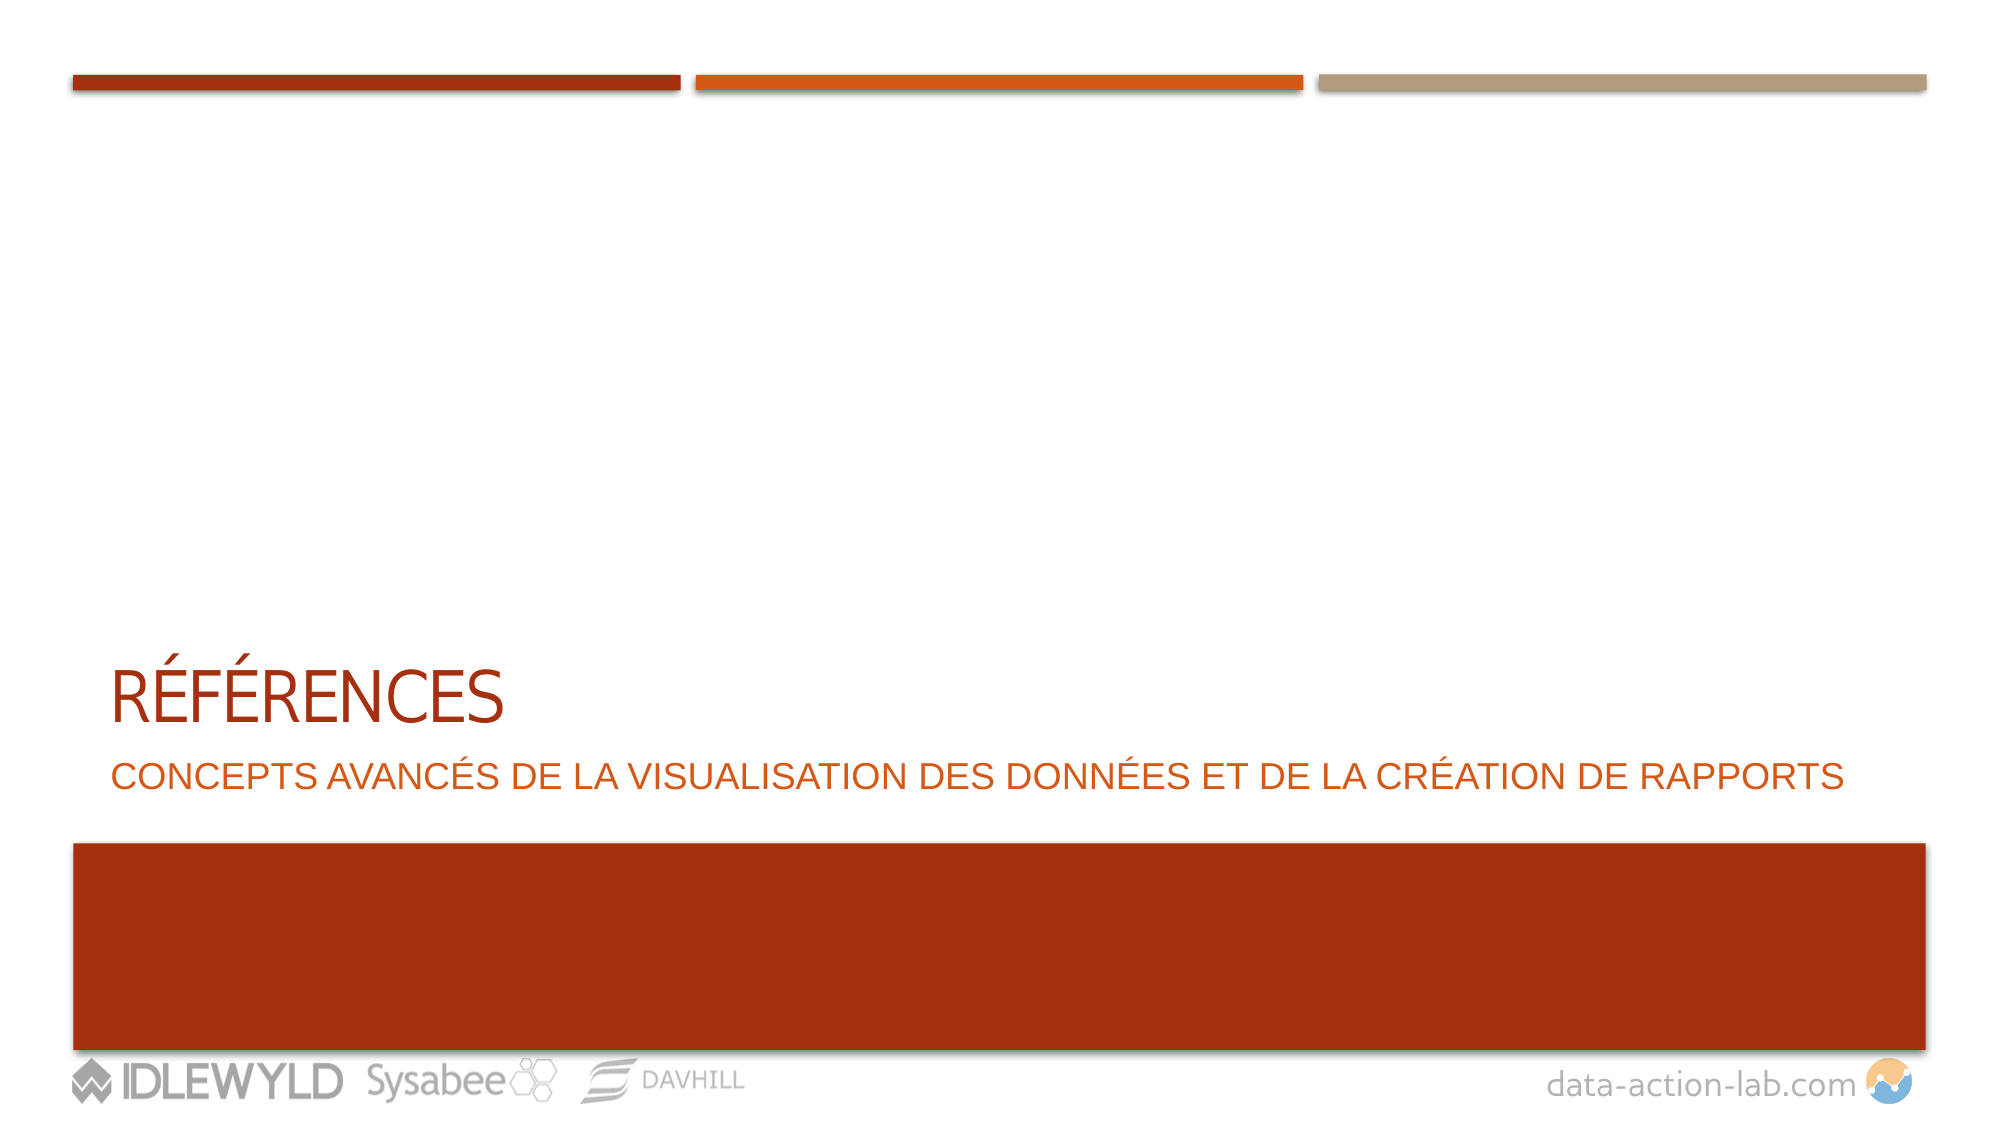

# RÉFÉRENCES
CONCEPTS AVANCÉS DE LA VISUALISATION DES DONNÉES ET DE LA CRÉATION DE RAPPORTS